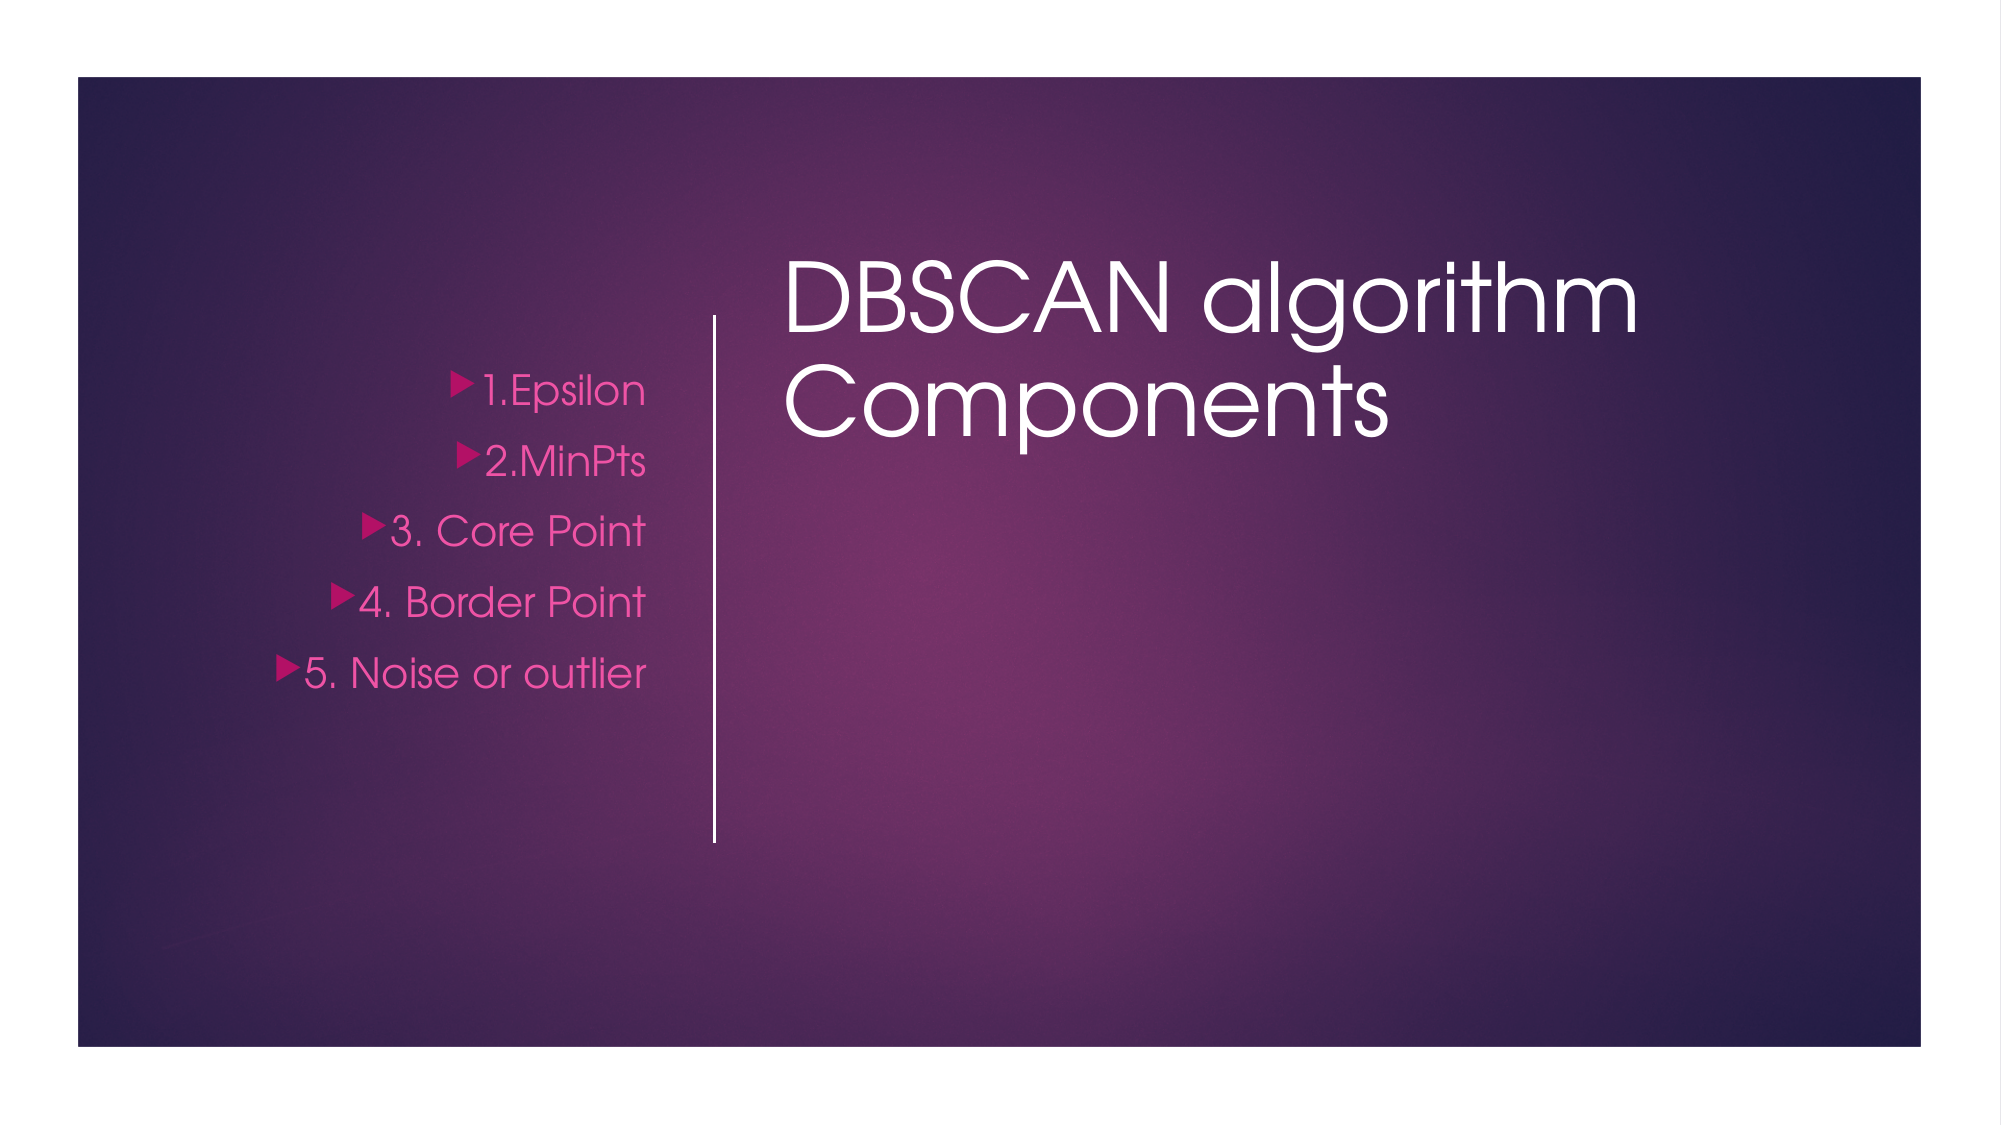

1.Epsilon
2.MinPts
3. Core Point
4. Border Point
5. Noise or outlier

# DBSCAN algorithm Components